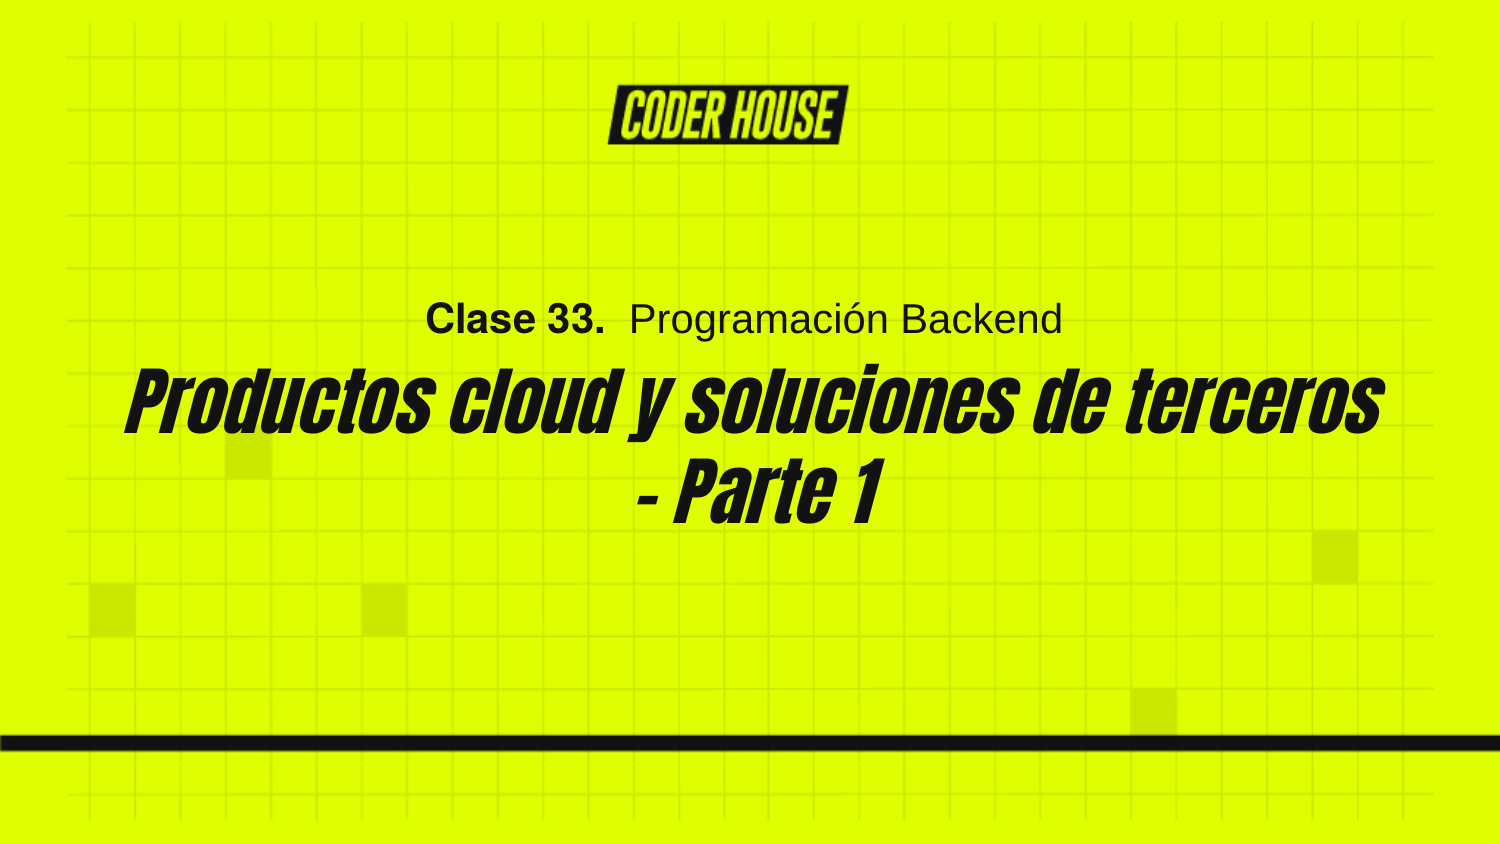

Clase 33.  Programación Backend
Productos cloud y soluciones de terceros - Parte 1